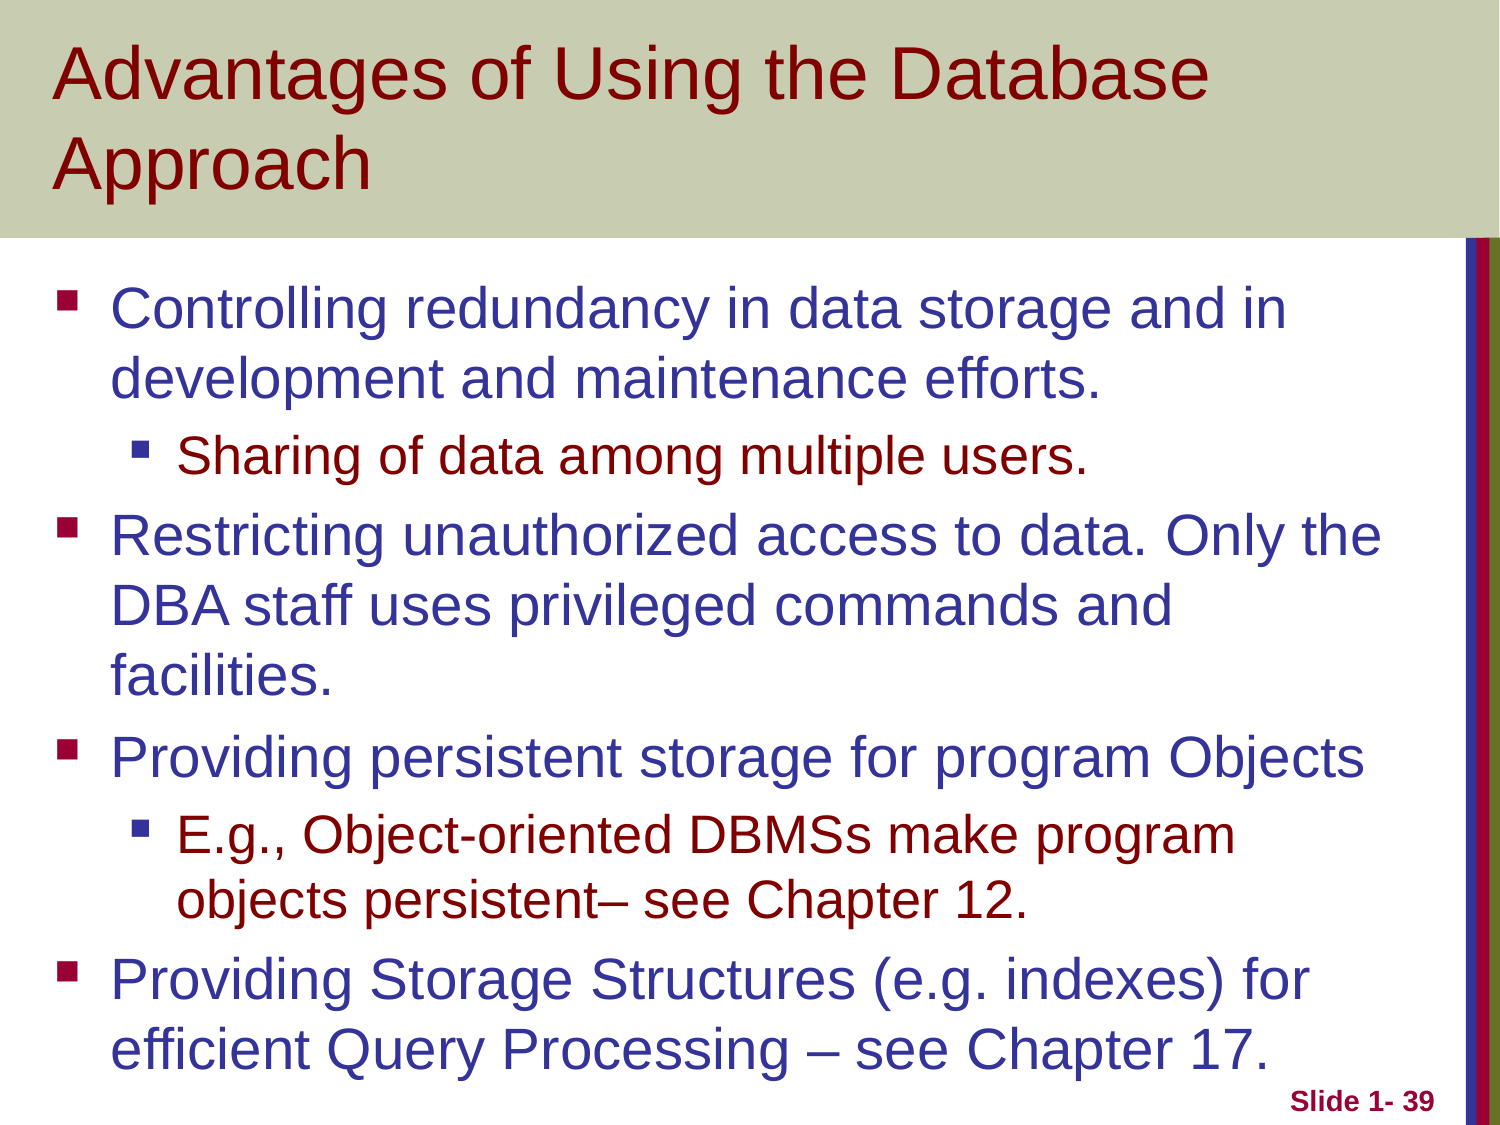

# Advantages of Using the Database Approach
Controlling redundancy in data storage and in development and maintenance efforts.
Sharing of data among multiple users.
Restricting unauthorized access to data. Only the DBA staff uses privileged commands and facilities.
Providing persistent storage for program Objects
E.g., Object-oriented DBMSs make program objects persistent– see Chapter 12.
Providing Storage Structures (e.g. indexes) for efficient Query Processing – see Chapter 17.
Slide 1- 39